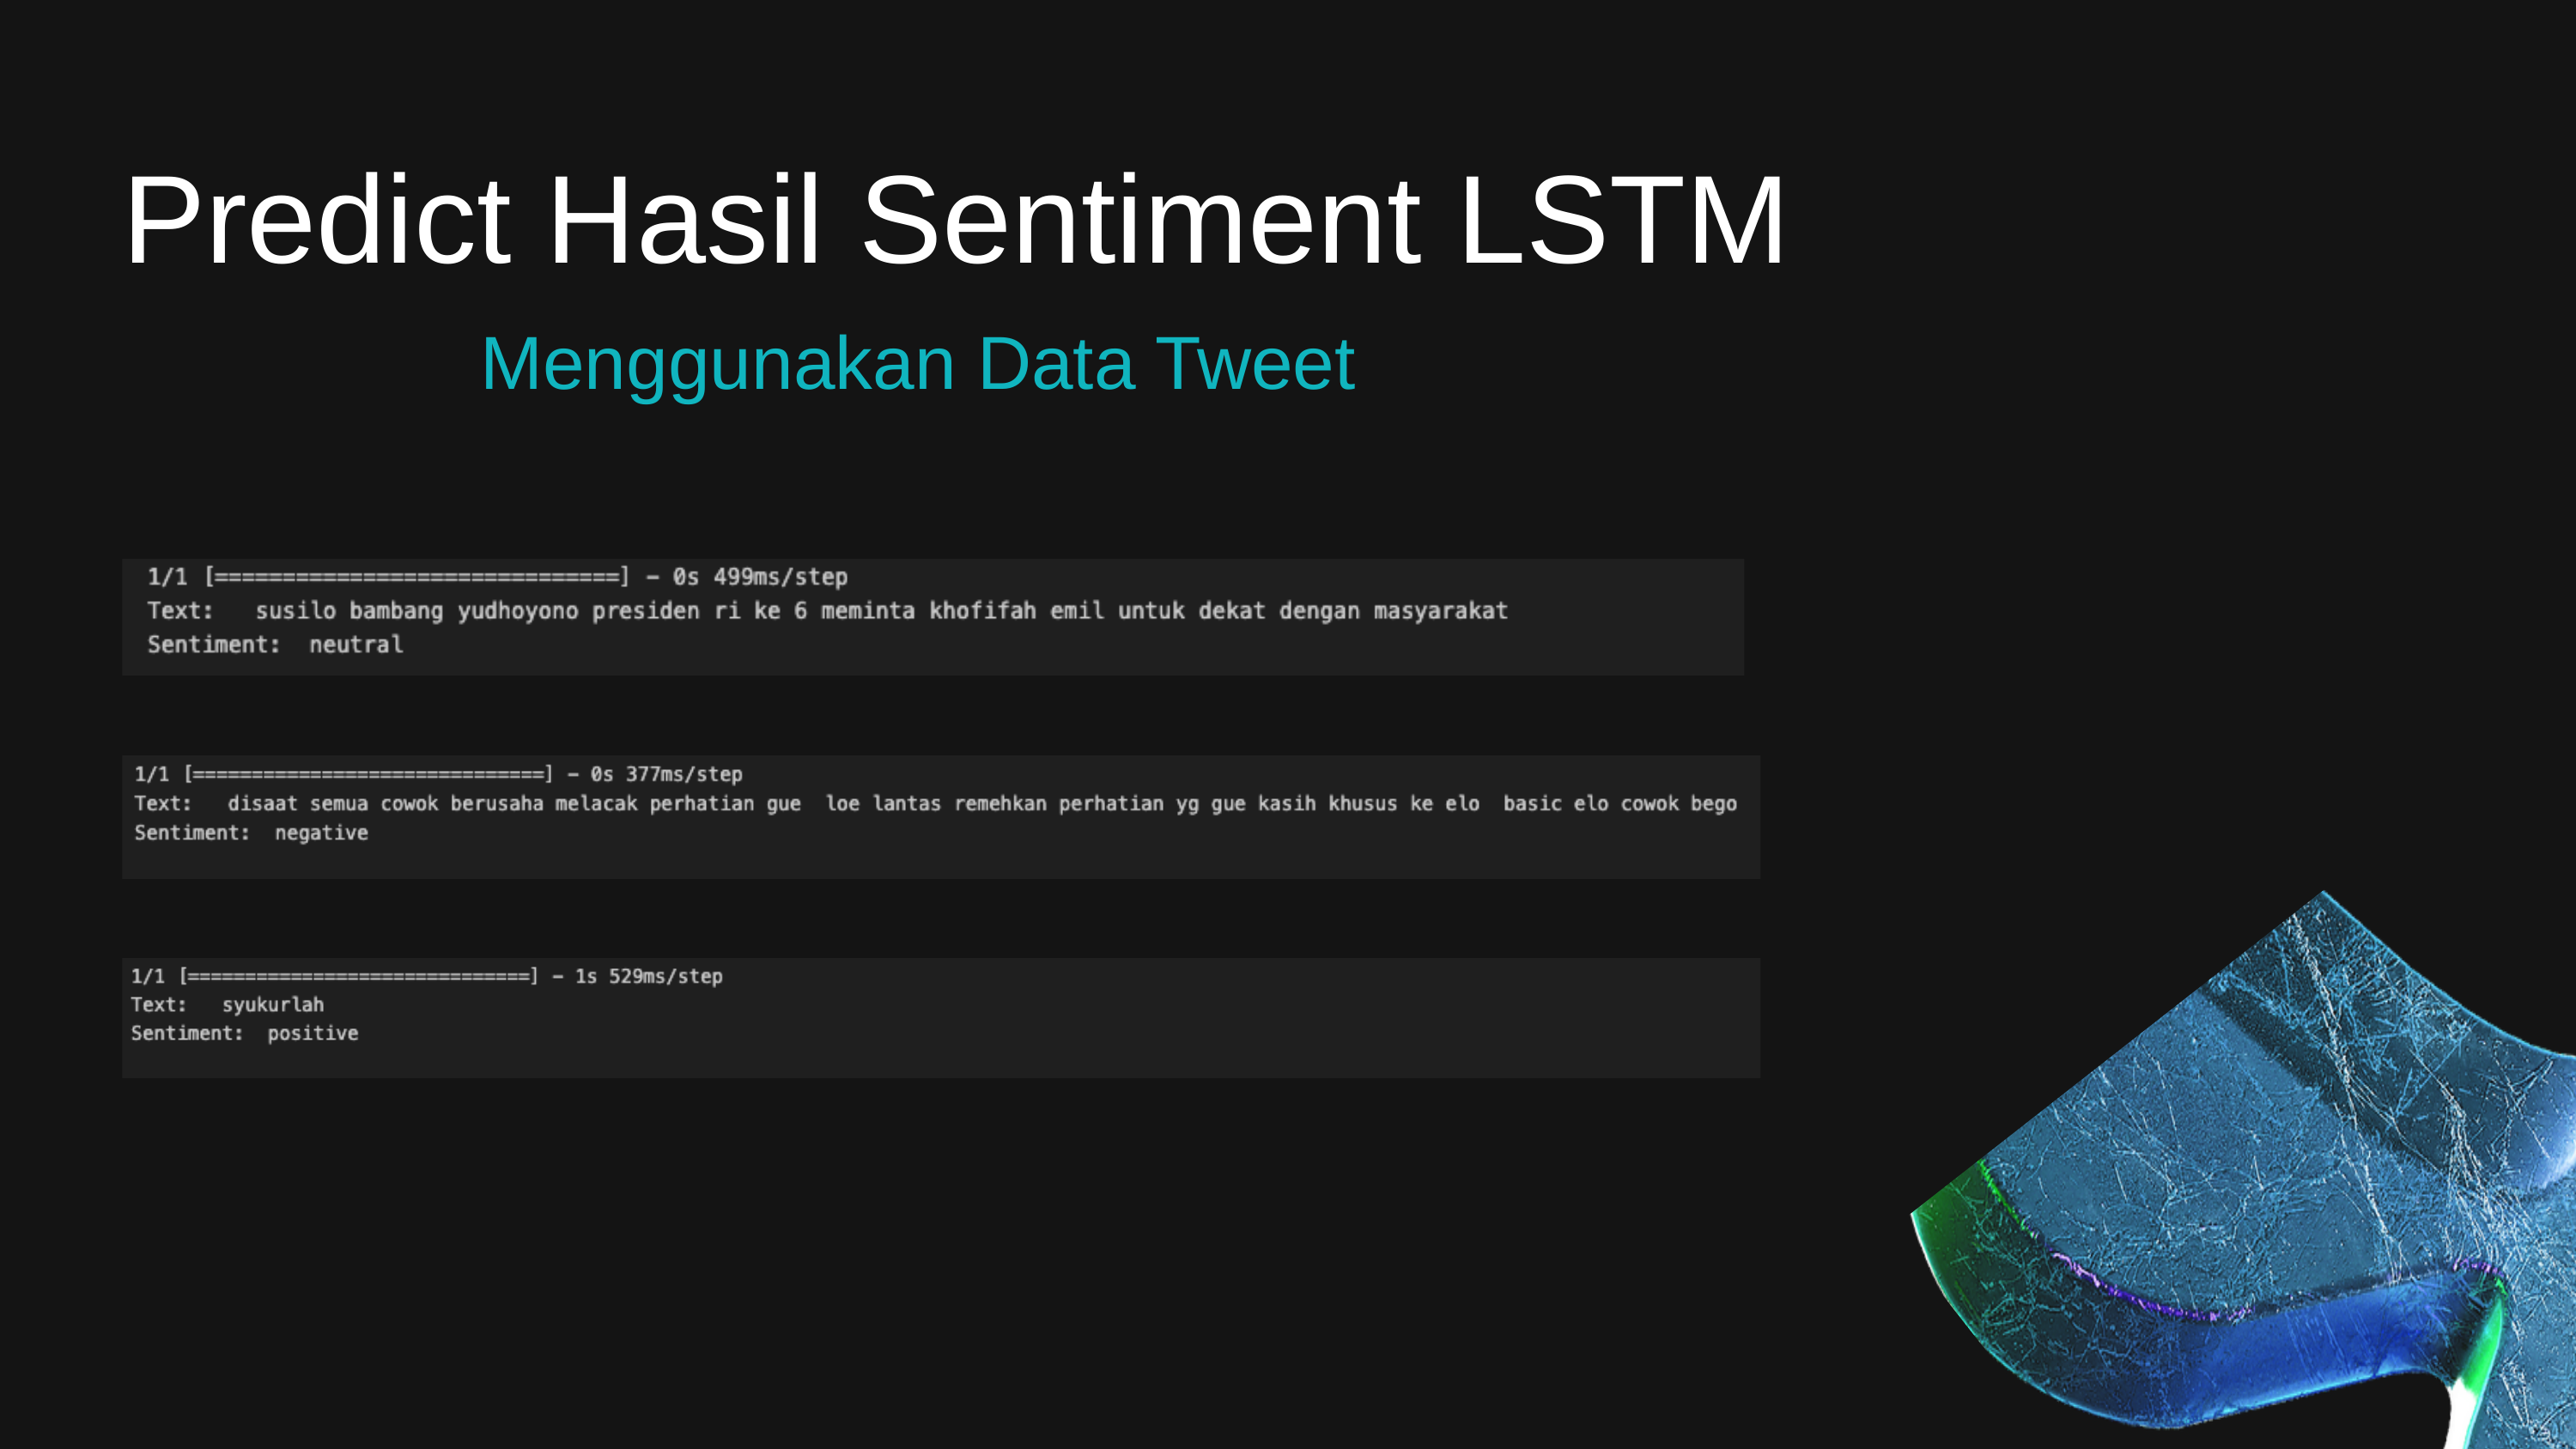

Predict Hasil Sentiment LSTM
Menggunakan Data Tweet